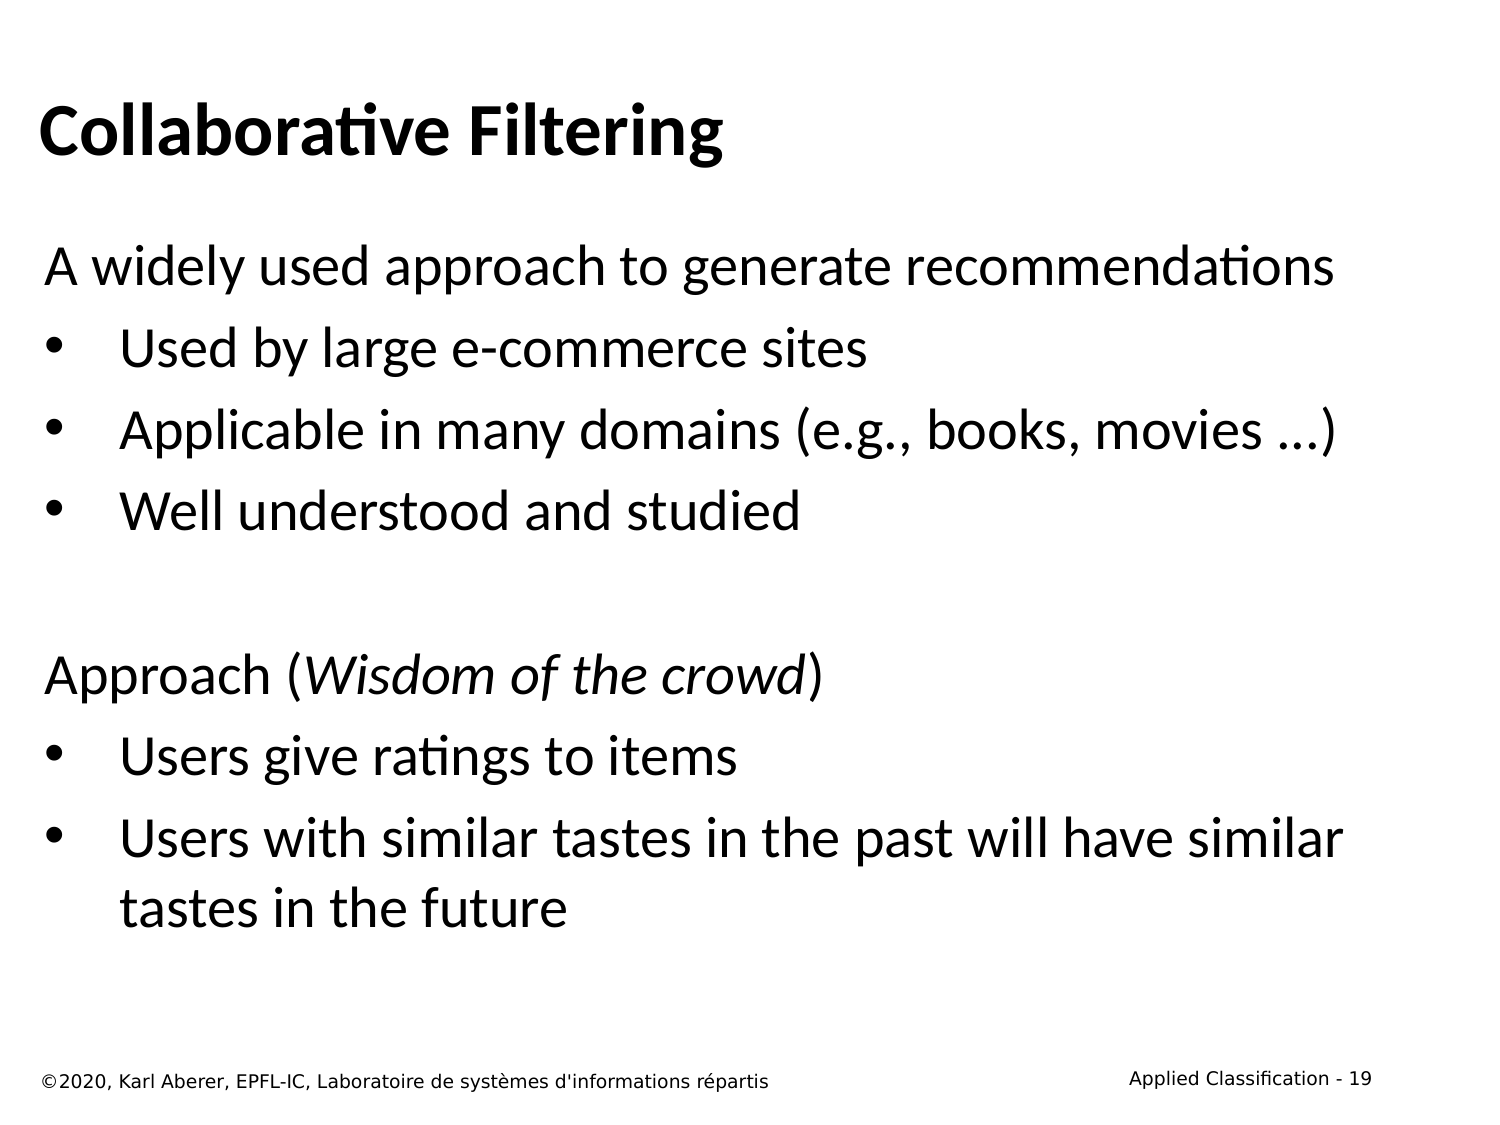

# Collaborative Filtering
A widely used approach to generate recommendations
Used by large e-commerce sites
Applicable in many domains (e.g., books, movies ...)
Well understood and studied

Approach (Wisdom of the crowd)
Users give ratings to items
Users with similar tastes in the past will have similar tastes in the future
©2020, Karl Aberer, EPFL-IC, Laboratoire de systèmes d'informations répartis